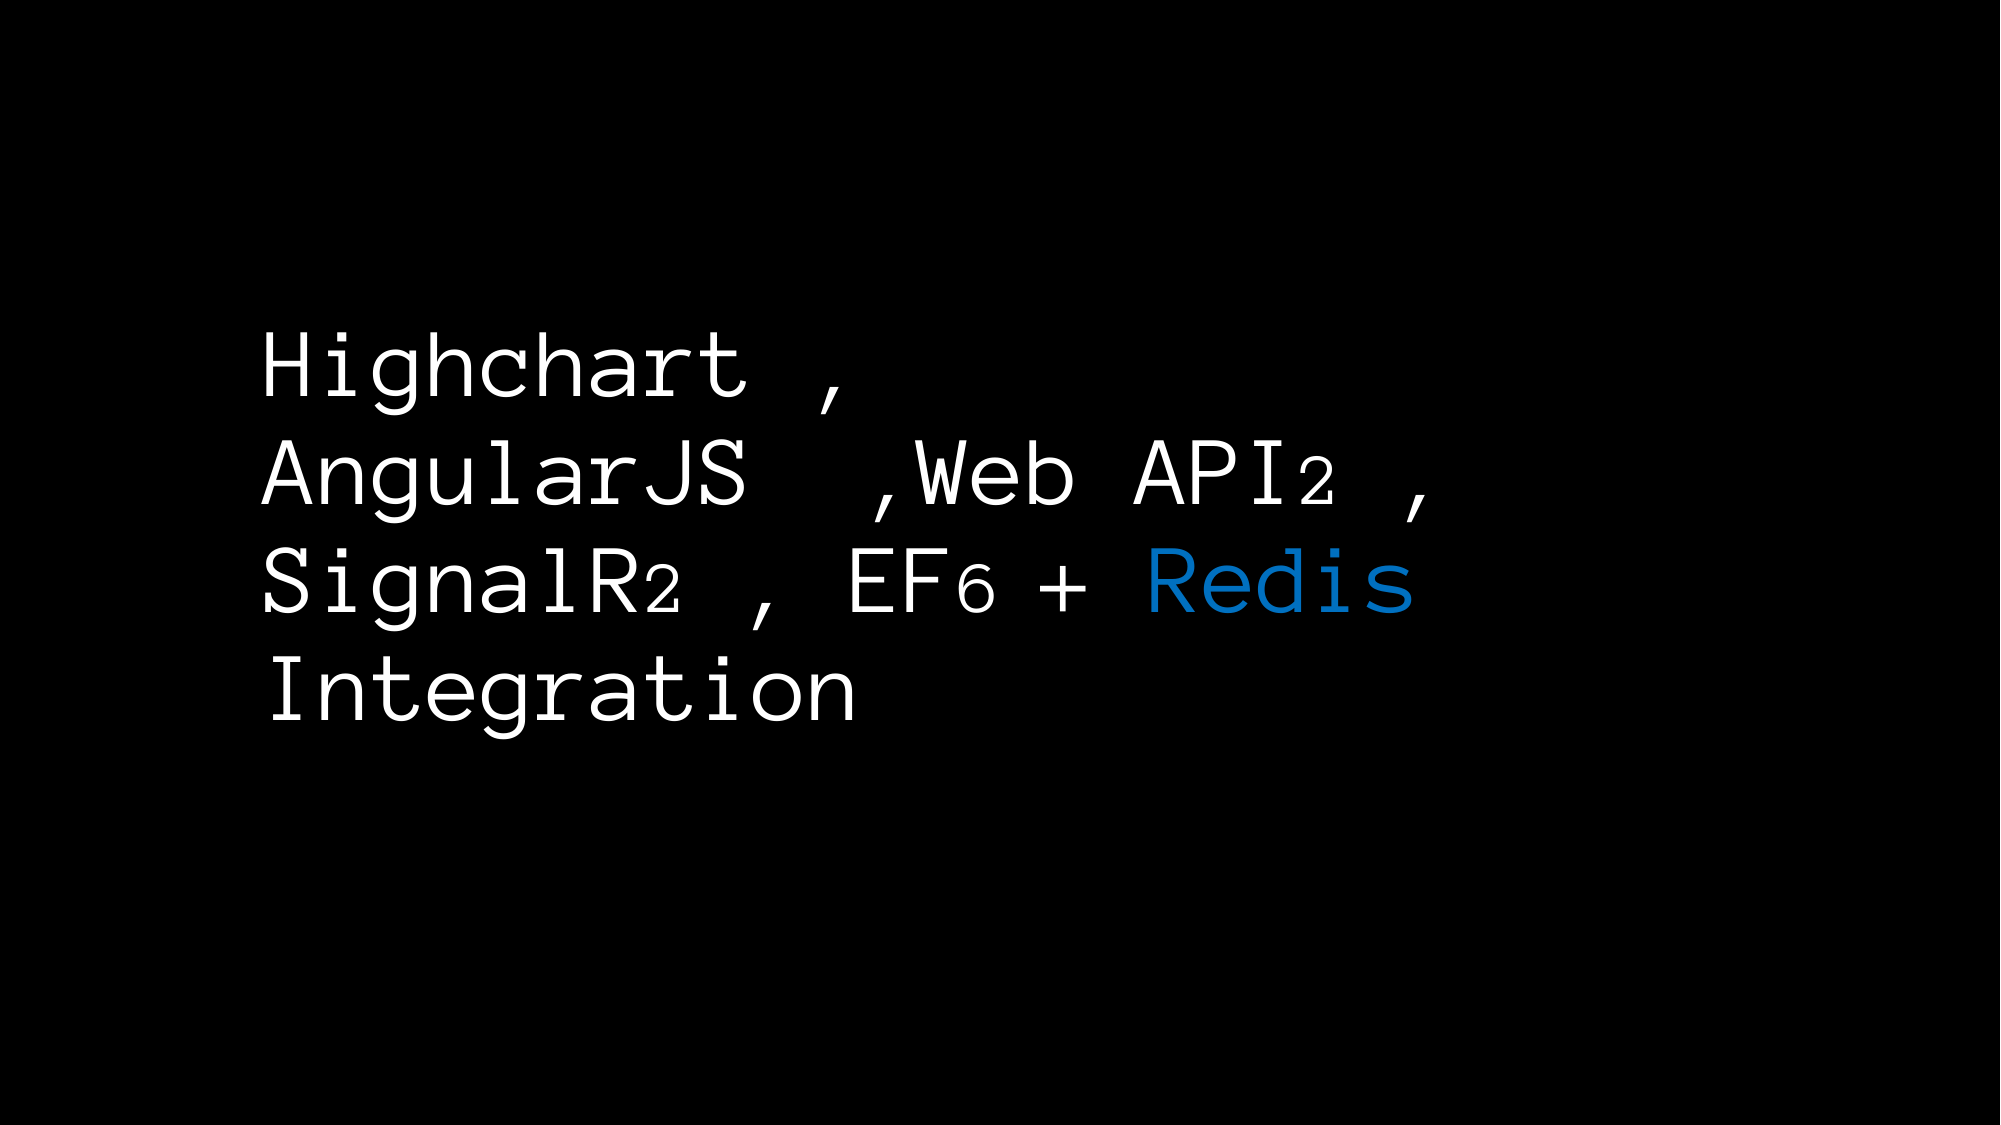

# Highchart , AngularJS  ,Web API2 , SignalR2 , EF6 + Redis Integration